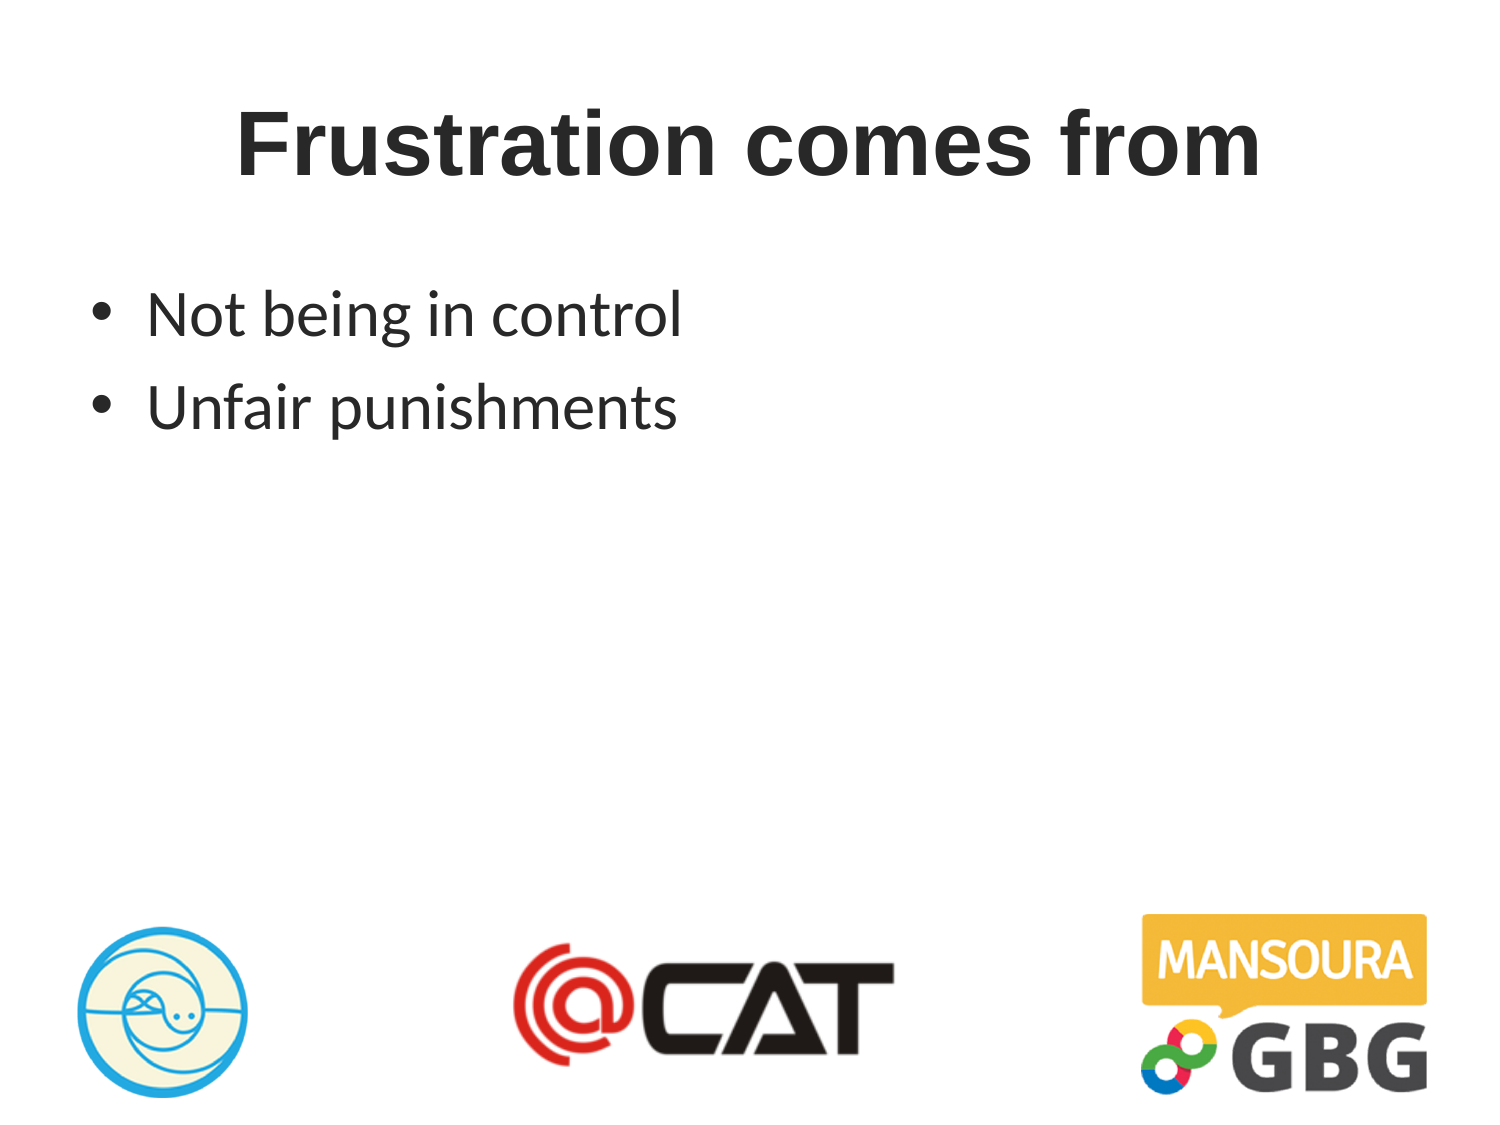

# Frustration comes from
Not being in control
Unfair punishments